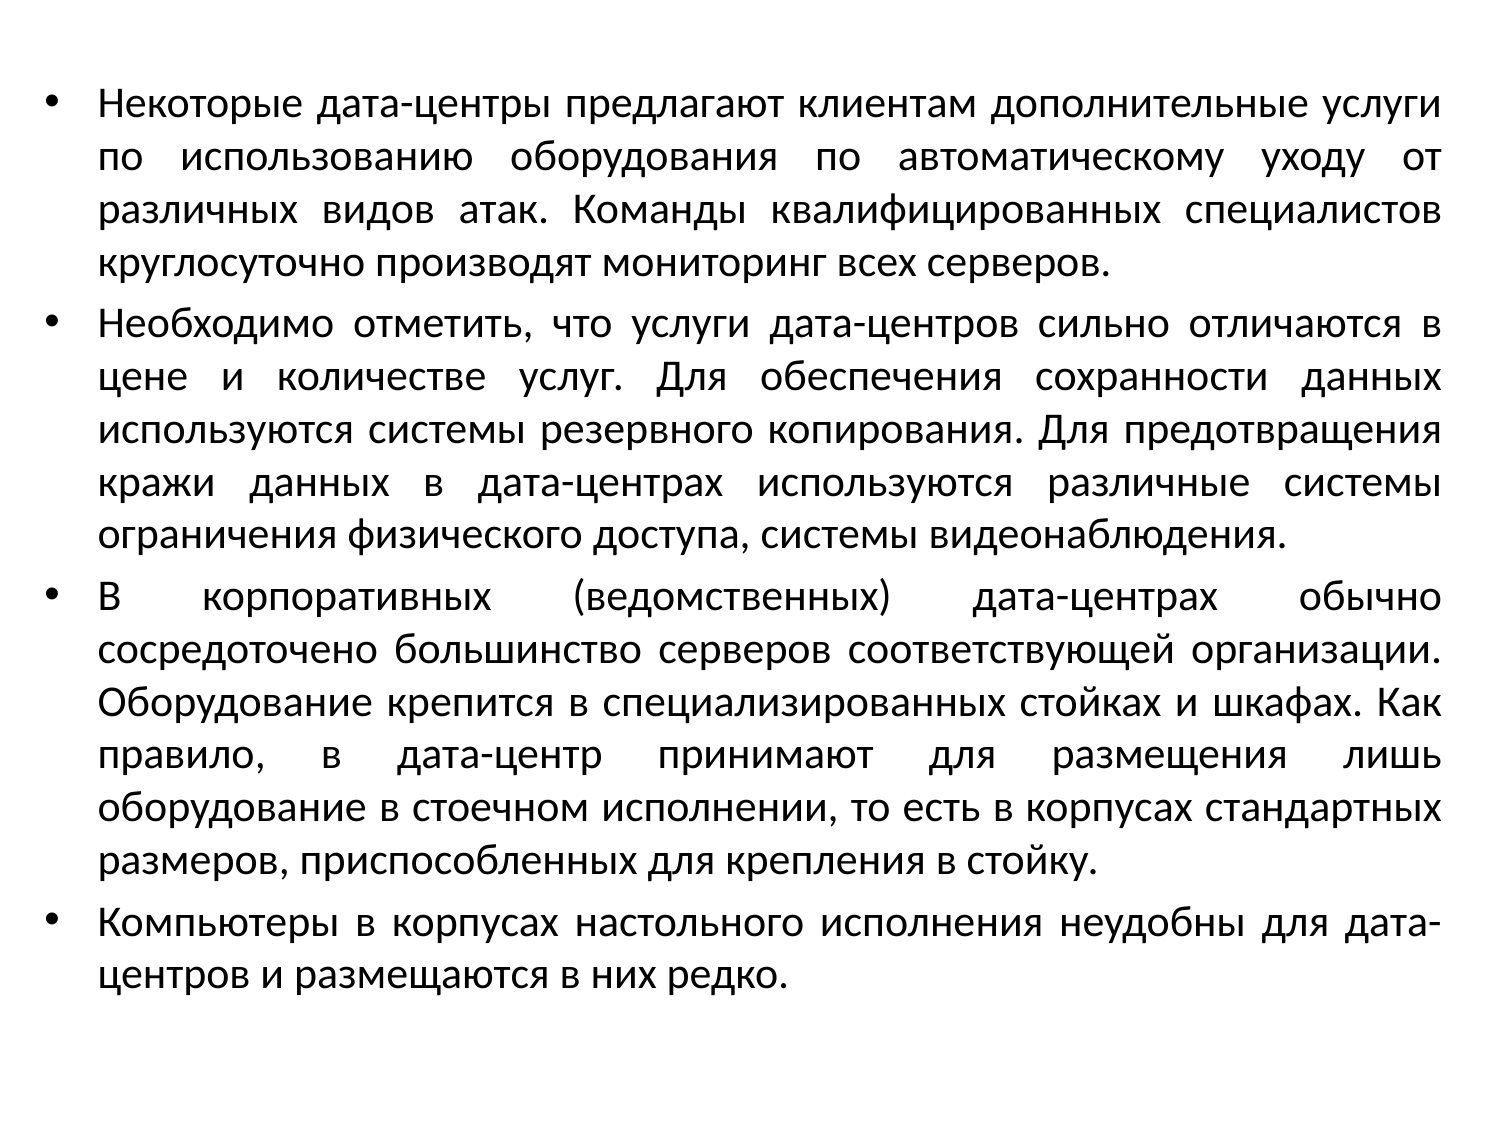

Некоторые дата-центры предлагают клиентам дополнительные услуги по использованию оборудования по автоматическому уходу от различных видов атак. Команды квалифицированных специалистов круглосуточно производят мониторинг всех серверов.
Необходимо отметить, что услуги дата-центров сильно отличаются в цене и количестве услуг. Для обеспечения сохранности данных используются системы резервного копирования. Для предотвращения кражи данных в дата-центрах используются различные системы ограничения физического доступа, системы видеонаблюдения.
В корпоративных (ведомственных) дата-центрах обычно сосредоточено большинство серверов соответствующей организации. Оборудование крепится в специализированных стойках и шкафах. Как правило, в дата-центр принимают для размещения лишь оборудование в стоечном исполнении, то есть в корпусах стандартных размеров, приспособленных для крепления в стойку.
Компьютеры в корпусах настольного исполнения неудобны для дата-центров и размещаются в них редко.